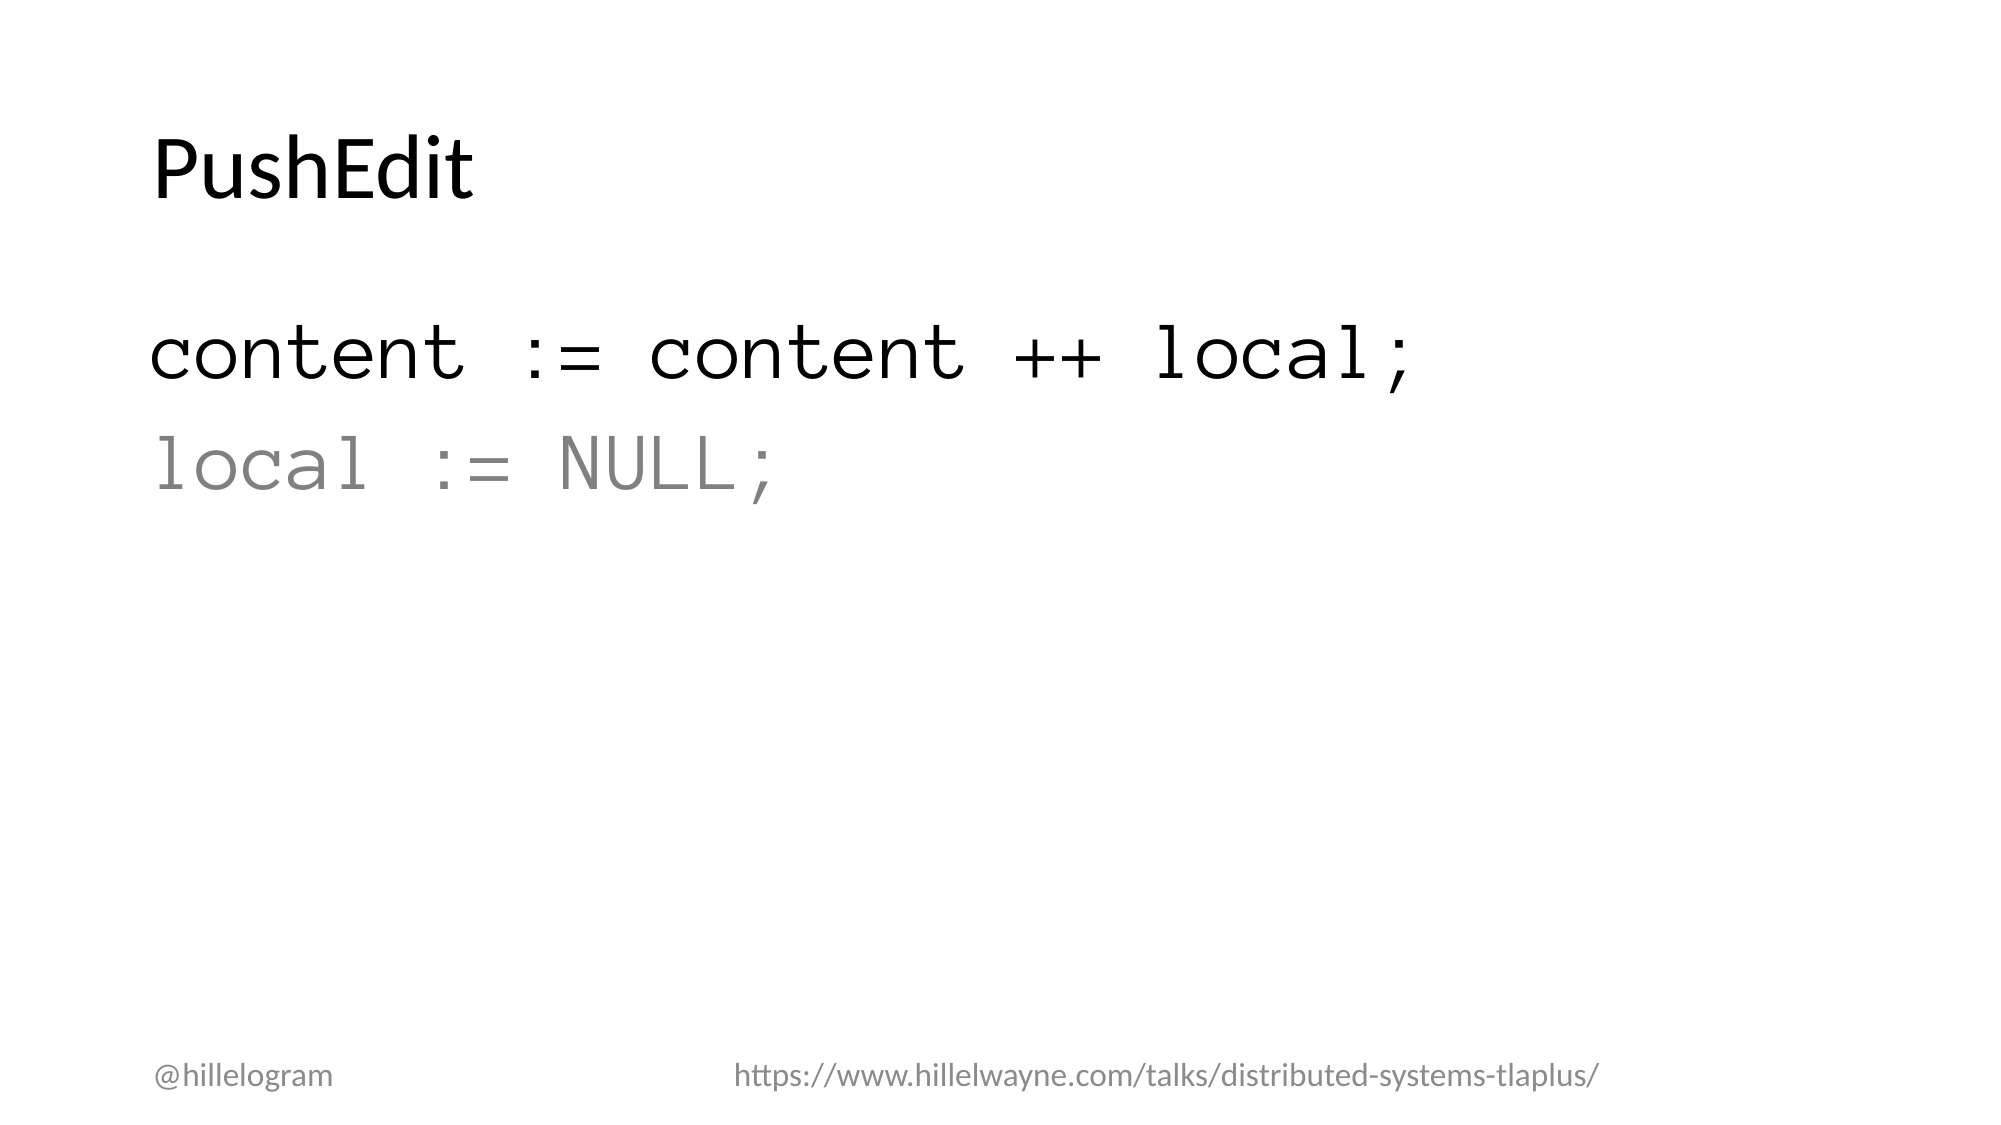

# PushEdit
content := content ++ local;
local := NULL;
@hillelogram
https://www.hillelwayne.com/talks/distributed-systems-tlaplus/